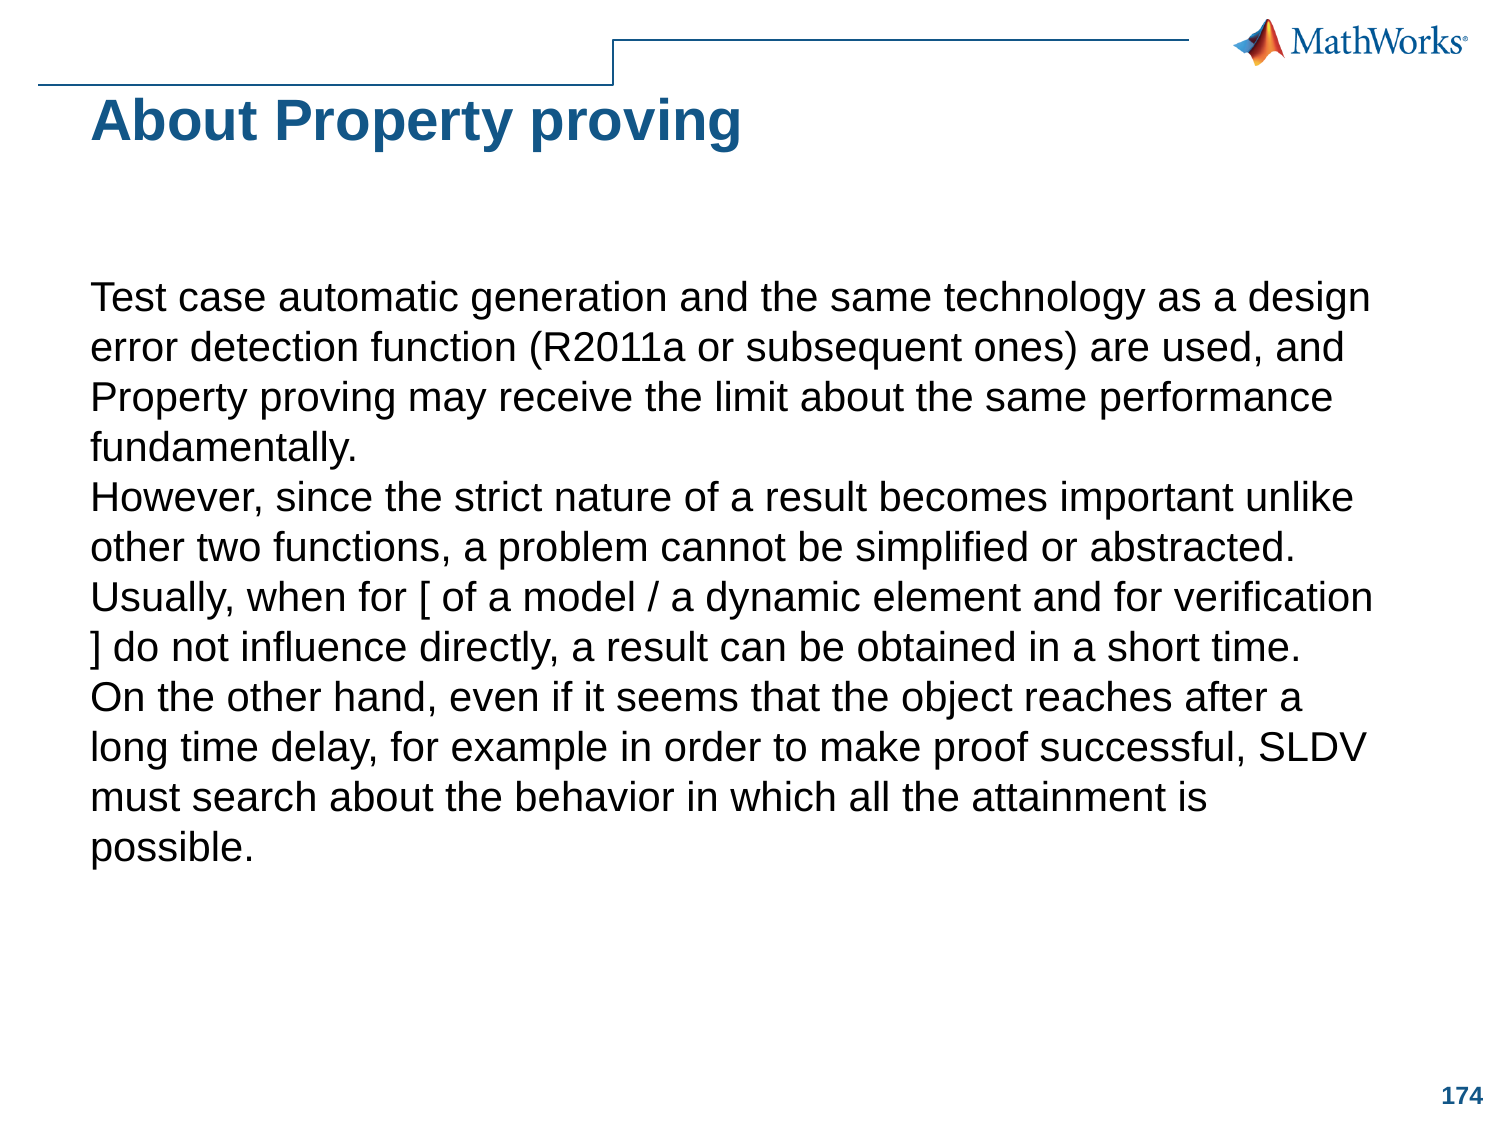

# About Property proving
Test case automatic generation and the same technology as a design error detection function (R2011a or subsequent ones) are used, and Property proving may receive the limit about the same performance fundamentally.
However, since the strict nature of a result becomes important unlike other two functions, a problem cannot be simplified or abstracted.
Usually, when for [ of a model / a dynamic element and for verification ] do not influence directly, a result can be obtained in a short time.
On the other hand, even if it seems that the object reaches after a long time delay, for example in order to make proof successful, SLDV must search about the behavior in which all the attainment is possible.